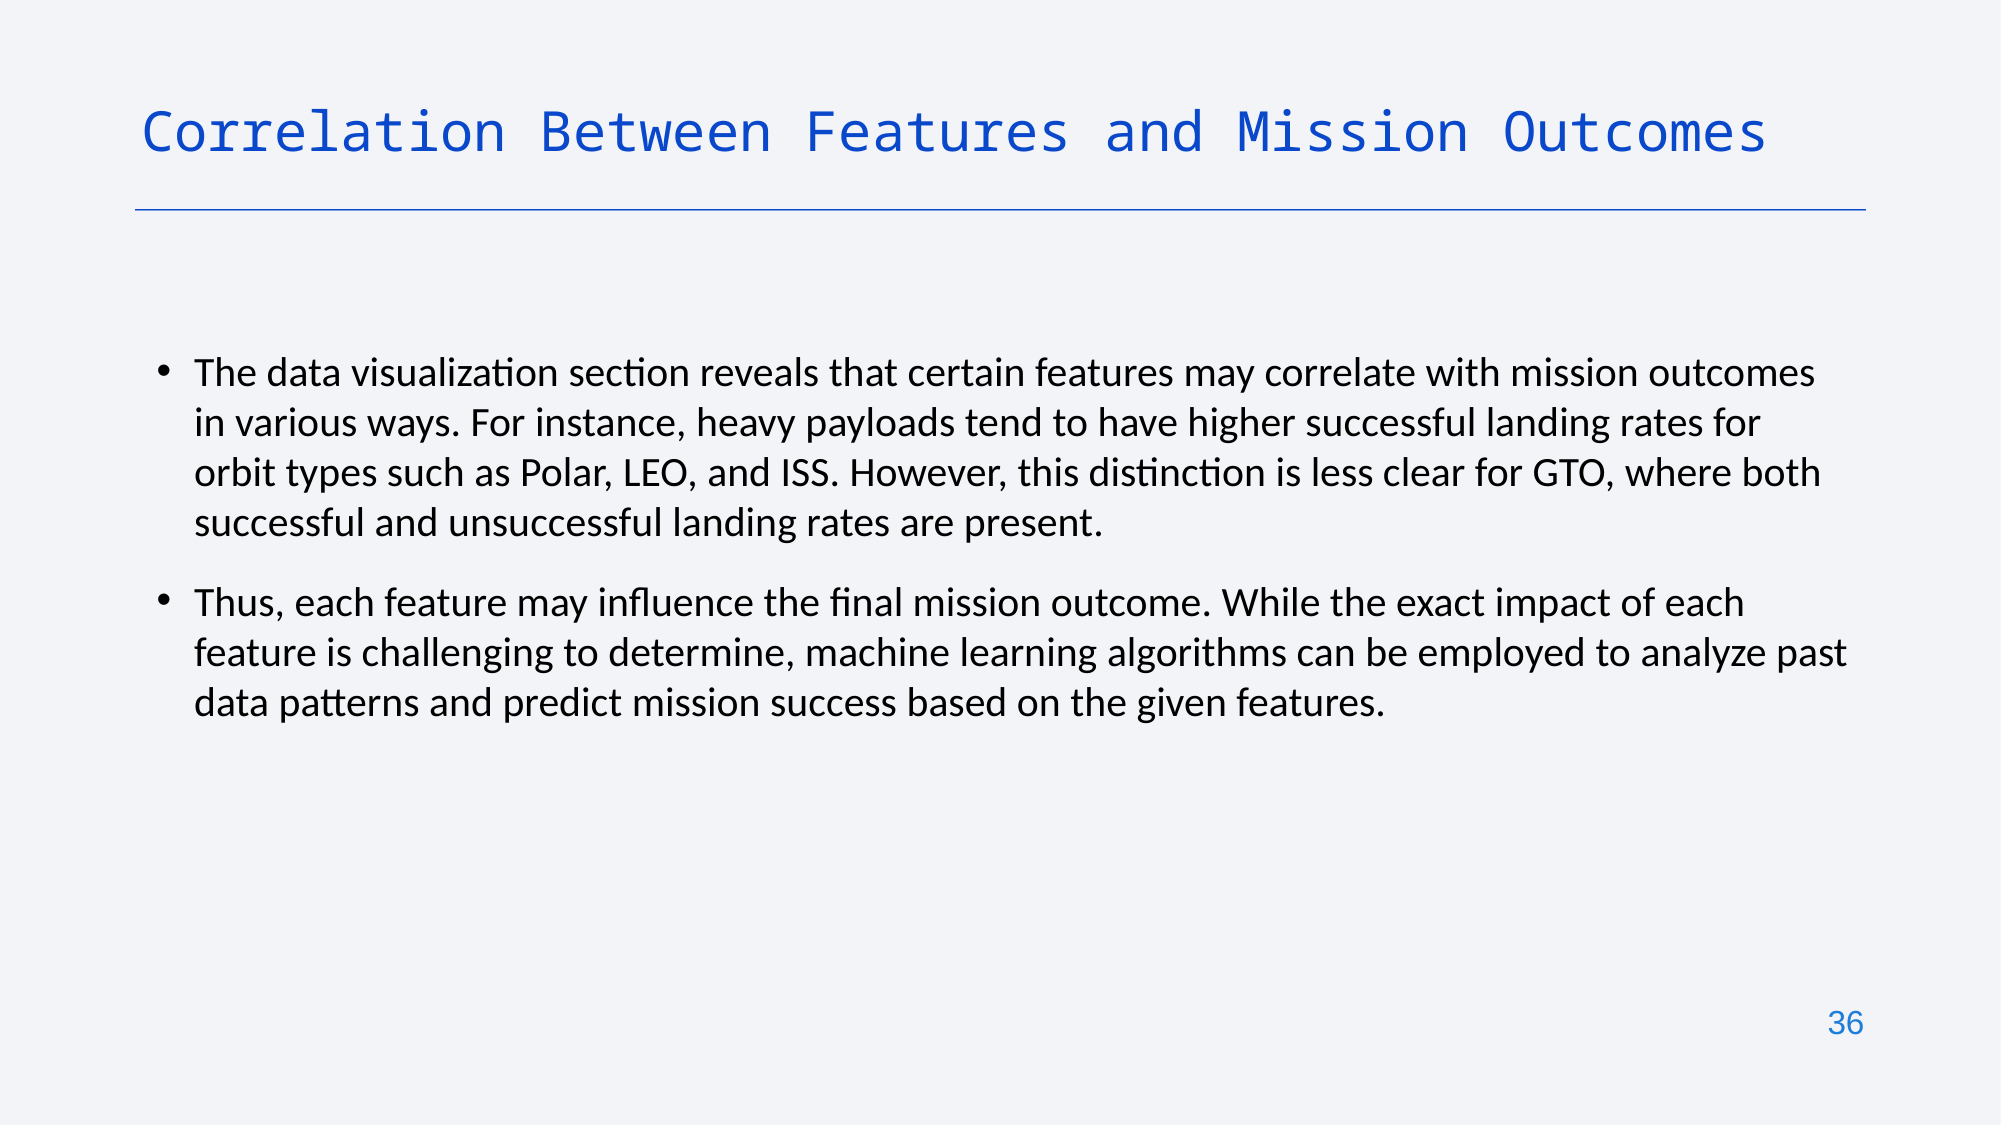

Correlation Between Features and Mission Outcomes
The data visualization section reveals that certain features may correlate with mission outcomes in various ways. For instance, heavy payloads tend to have higher successful landing rates for orbit types such as Polar, LEO, and ISS. However, this distinction is less clear for GTO, where both successful and unsuccessful landing rates are present.
Thus, each feature may influence the final mission outcome. While the exact impact of each feature is challenging to determine, machine learning algorithms can be employed to analyze past data patterns and predict mission success based on the given features.
36